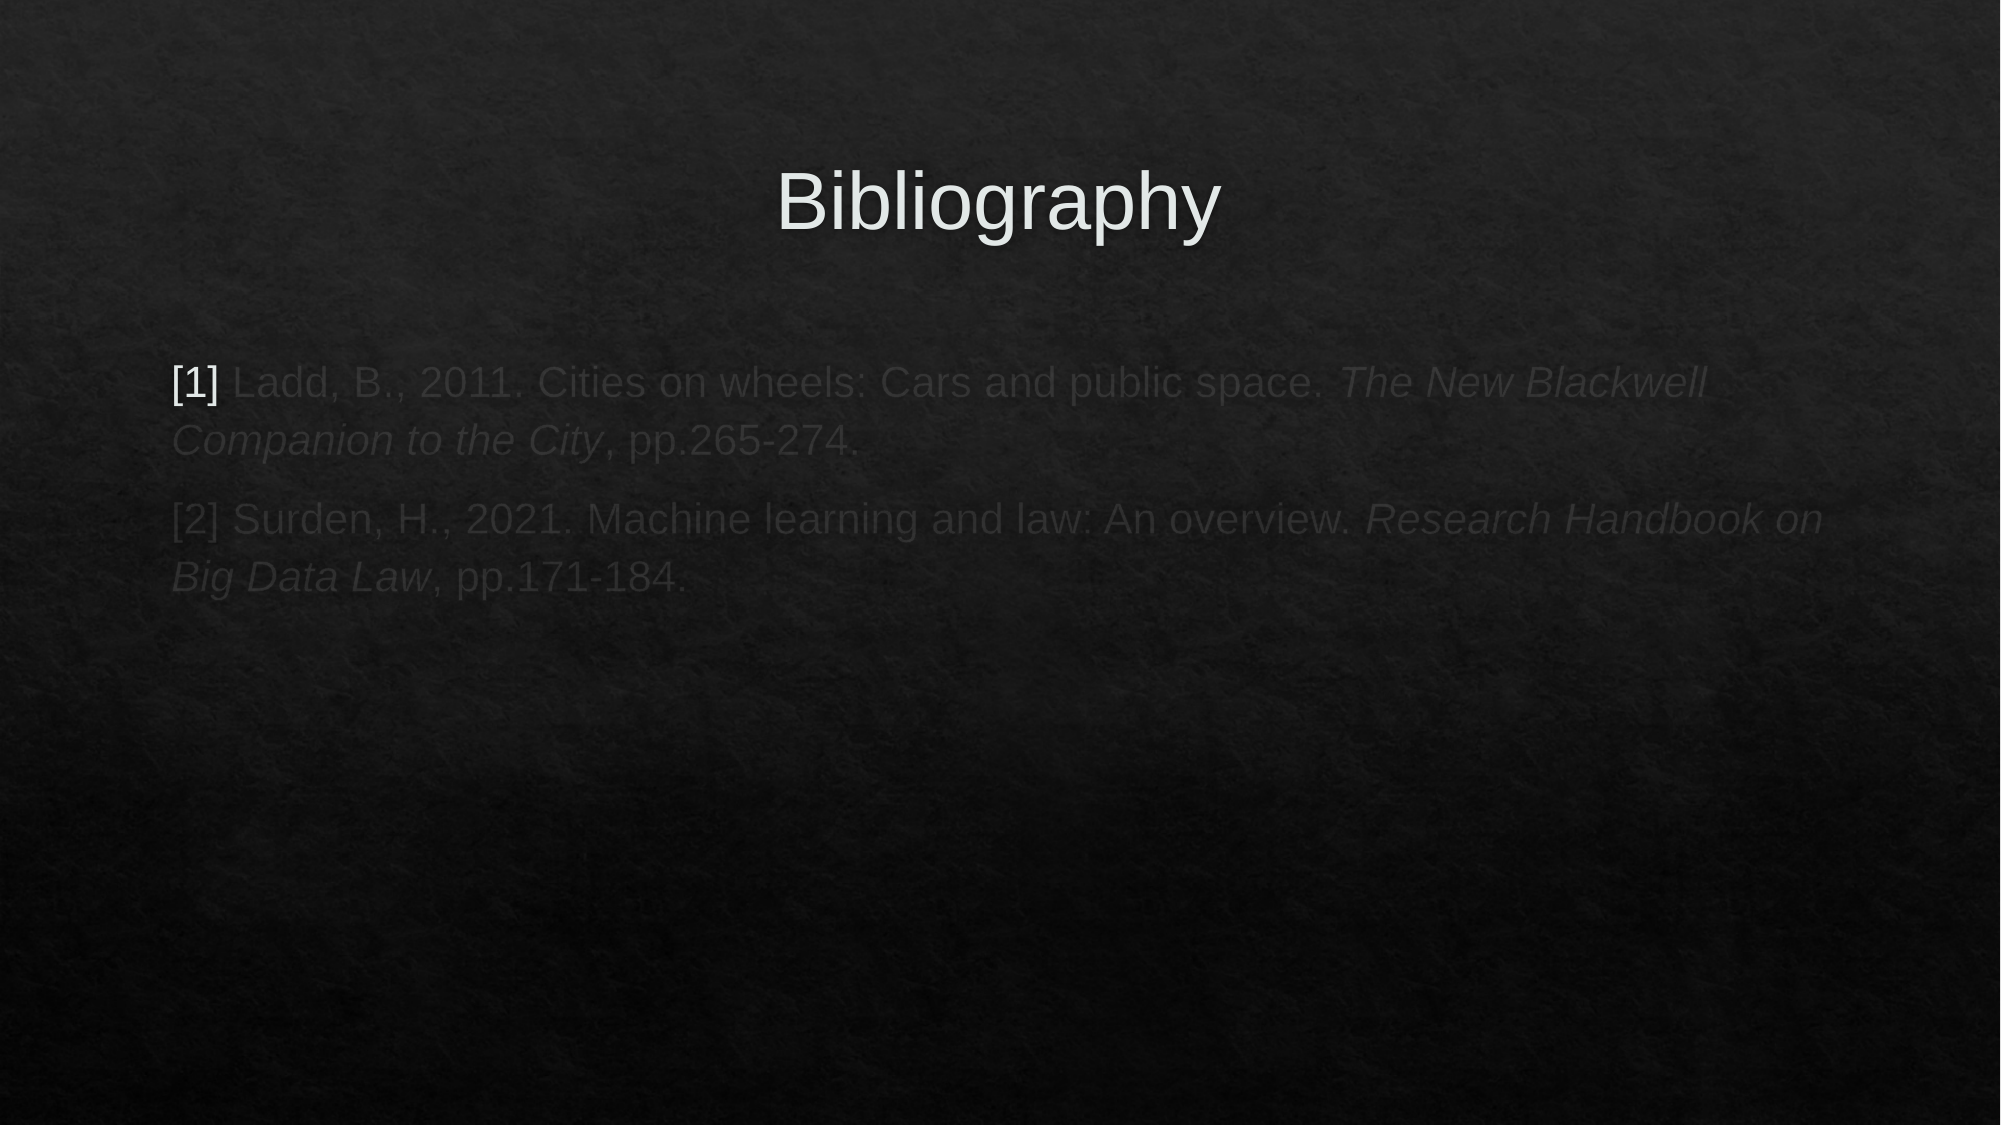

# Bibliography
[1] Ladd, B., 2011. Cities on wheels: Cars and public space. The New Blackwell Companion to the City, pp.265-274.
[2] Surden, H., 2021. Machine learning and law: An overview. Research Handbook on Big Data Law, pp.171-184.